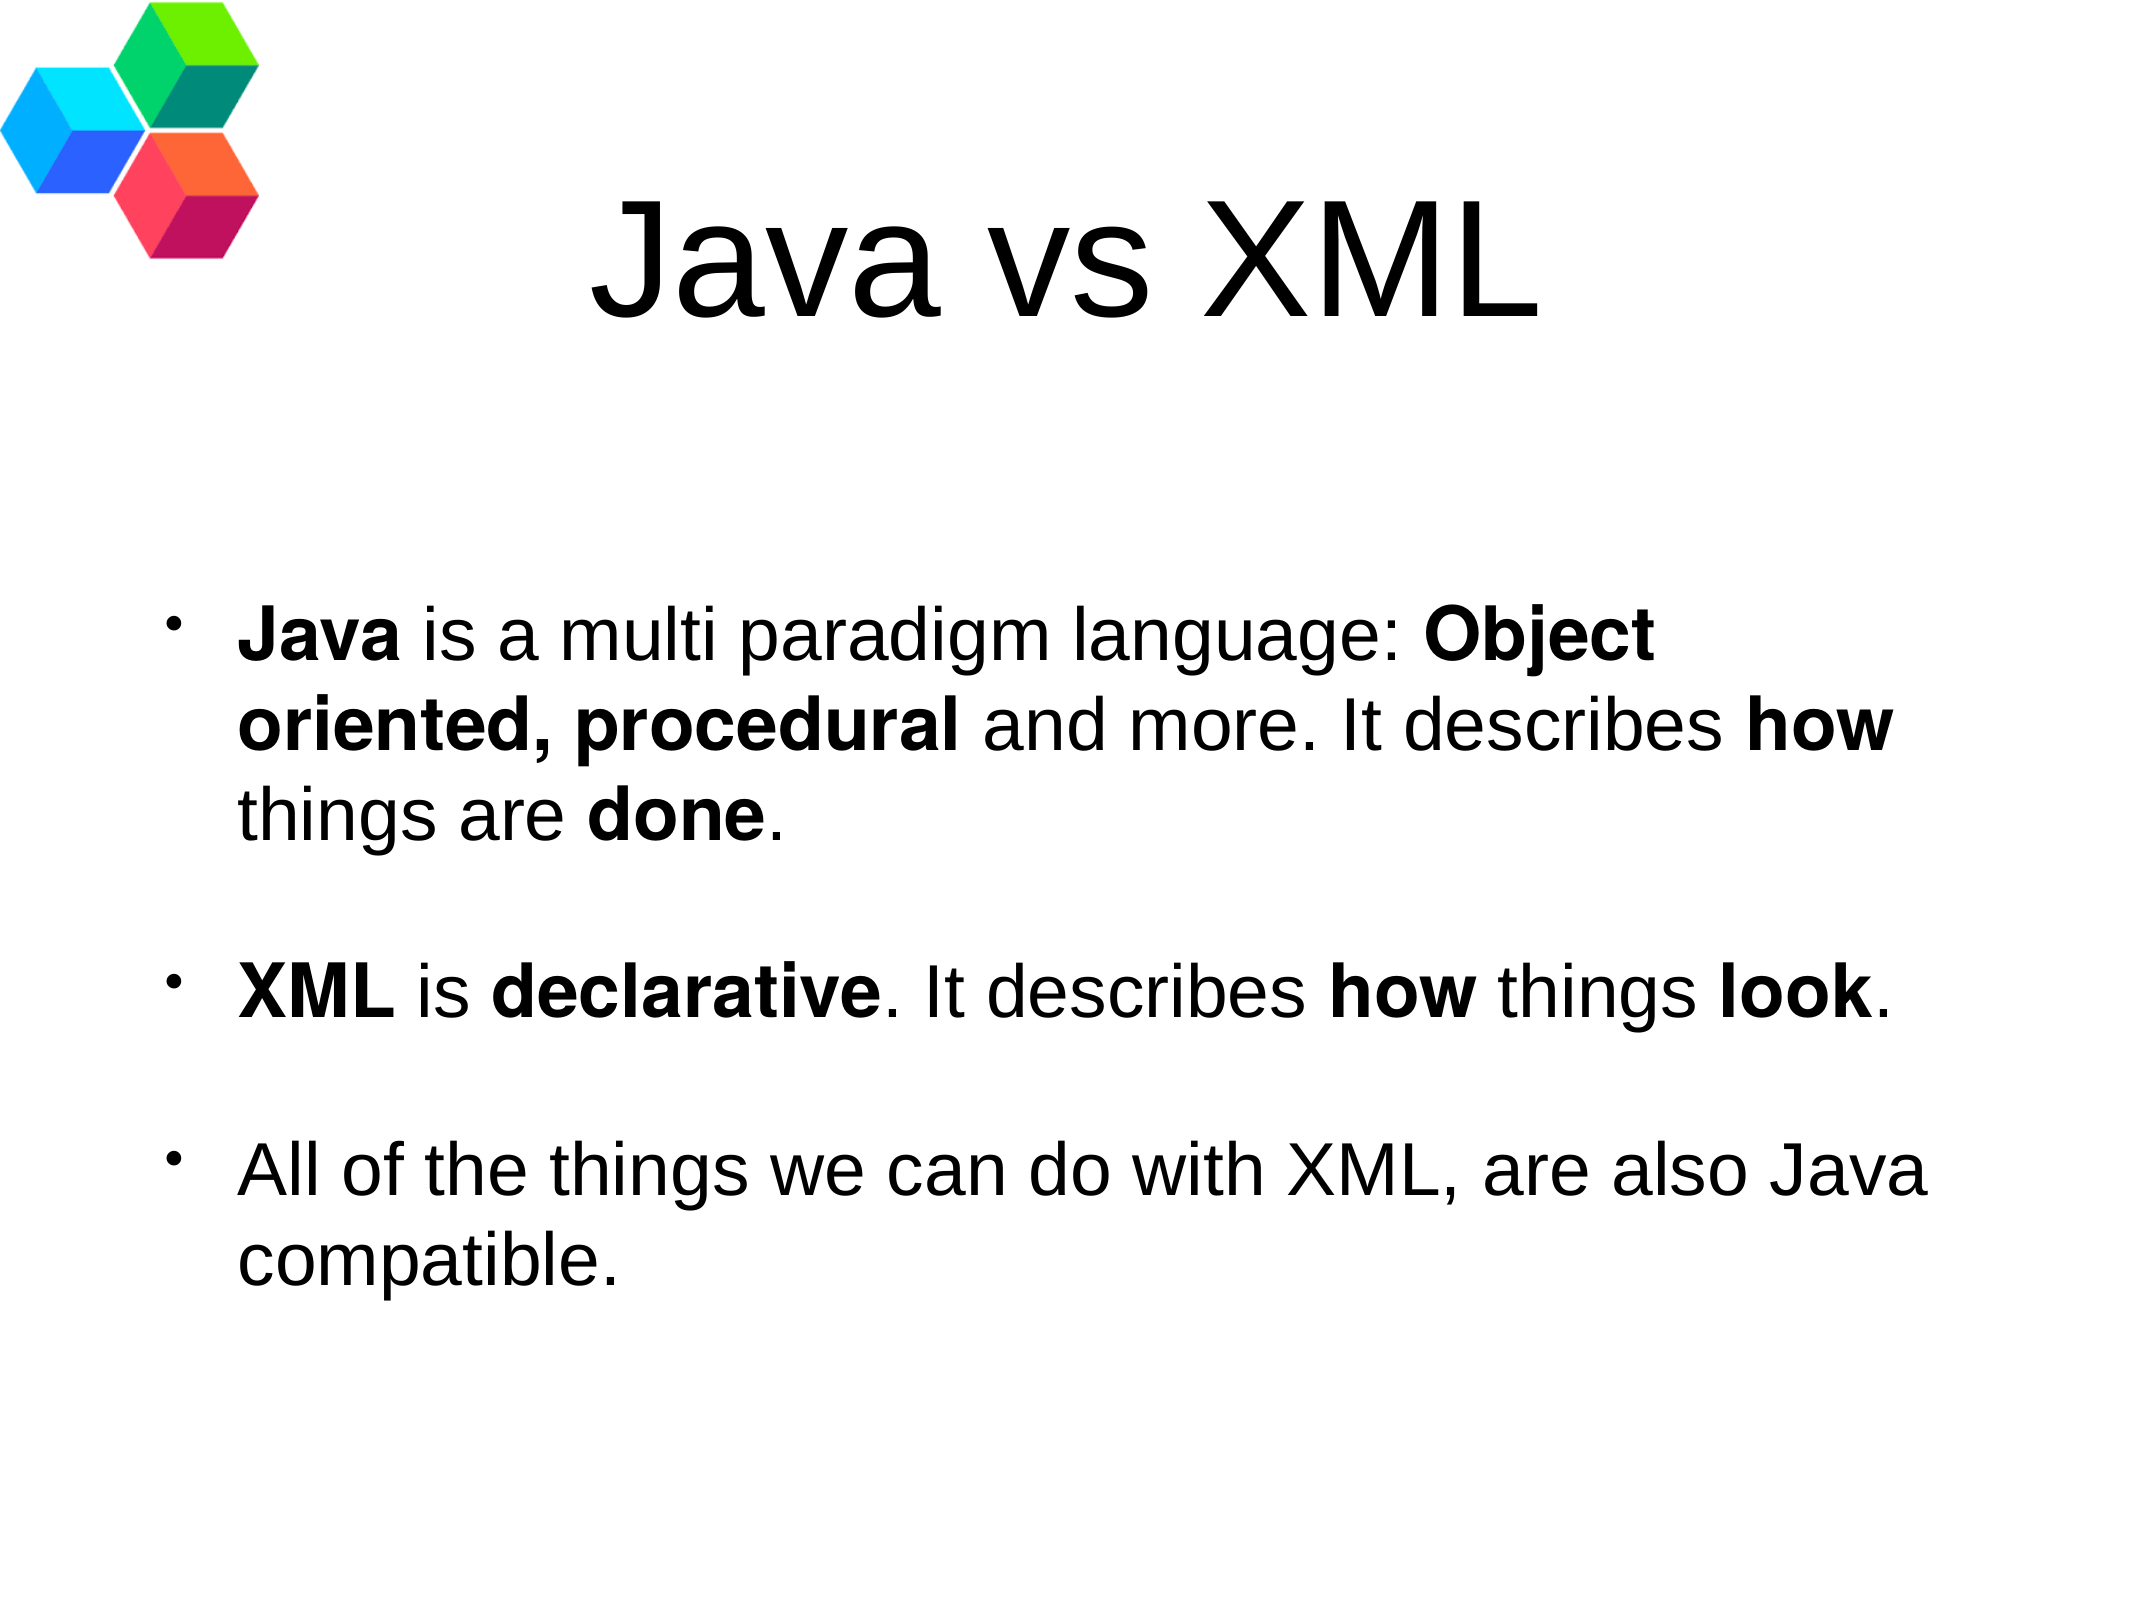

# Java vs XML
Java is a multi paradigm language: Object oriented, procedural and more. It describes how things are done.
XML is declarative. It describes how things look.
All of the things we can do with XML, are also Java compatible.